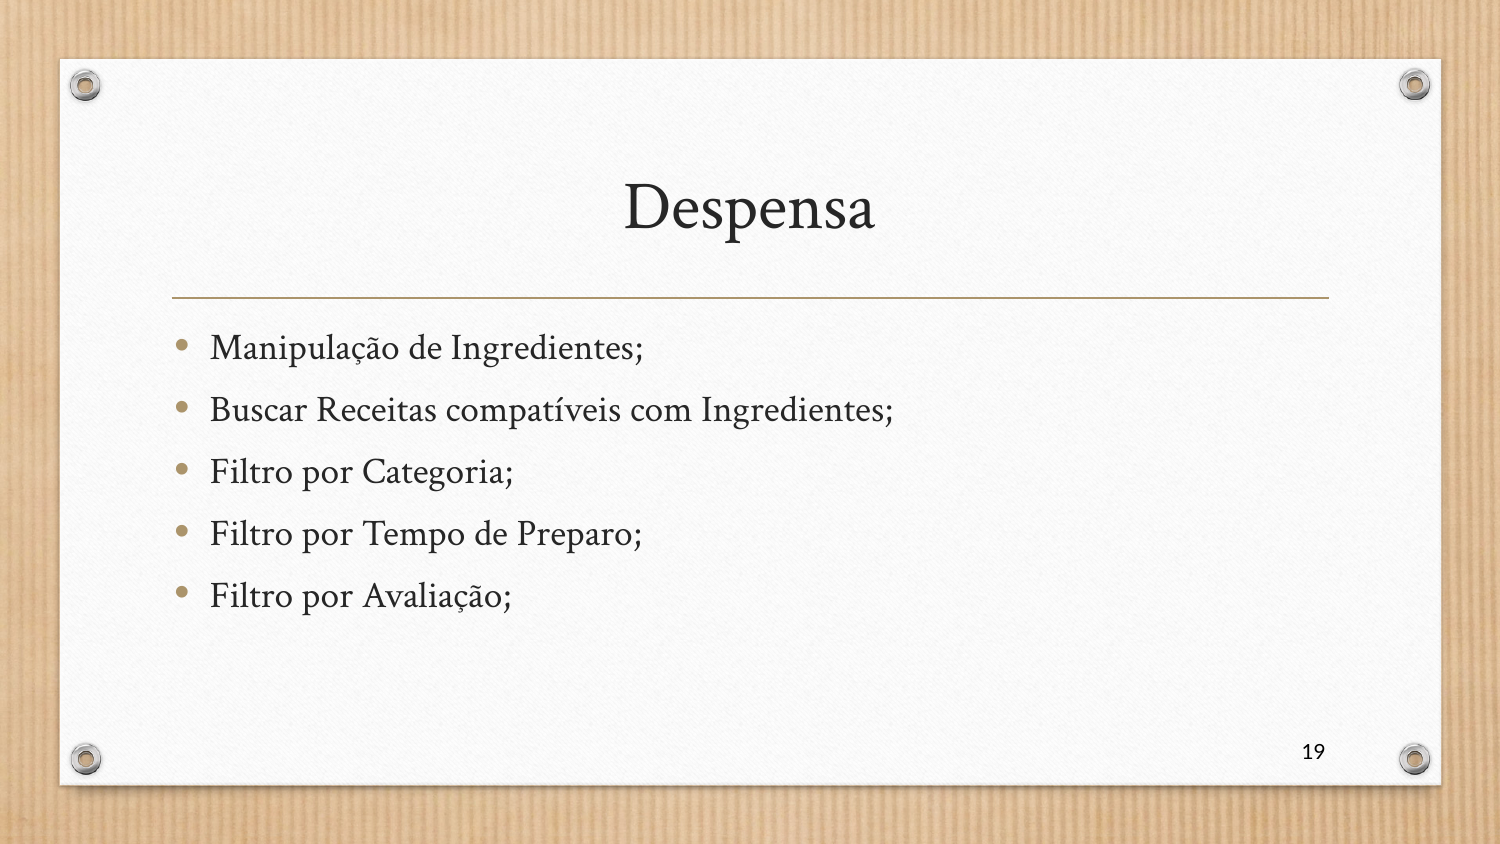

# Despensa
Manipulação de Ingredientes;
Buscar Receitas compatíveis com Ingredientes;
Filtro por Categoria;
Filtro por Tempo de Preparo;
Filtro por Avaliação;
19